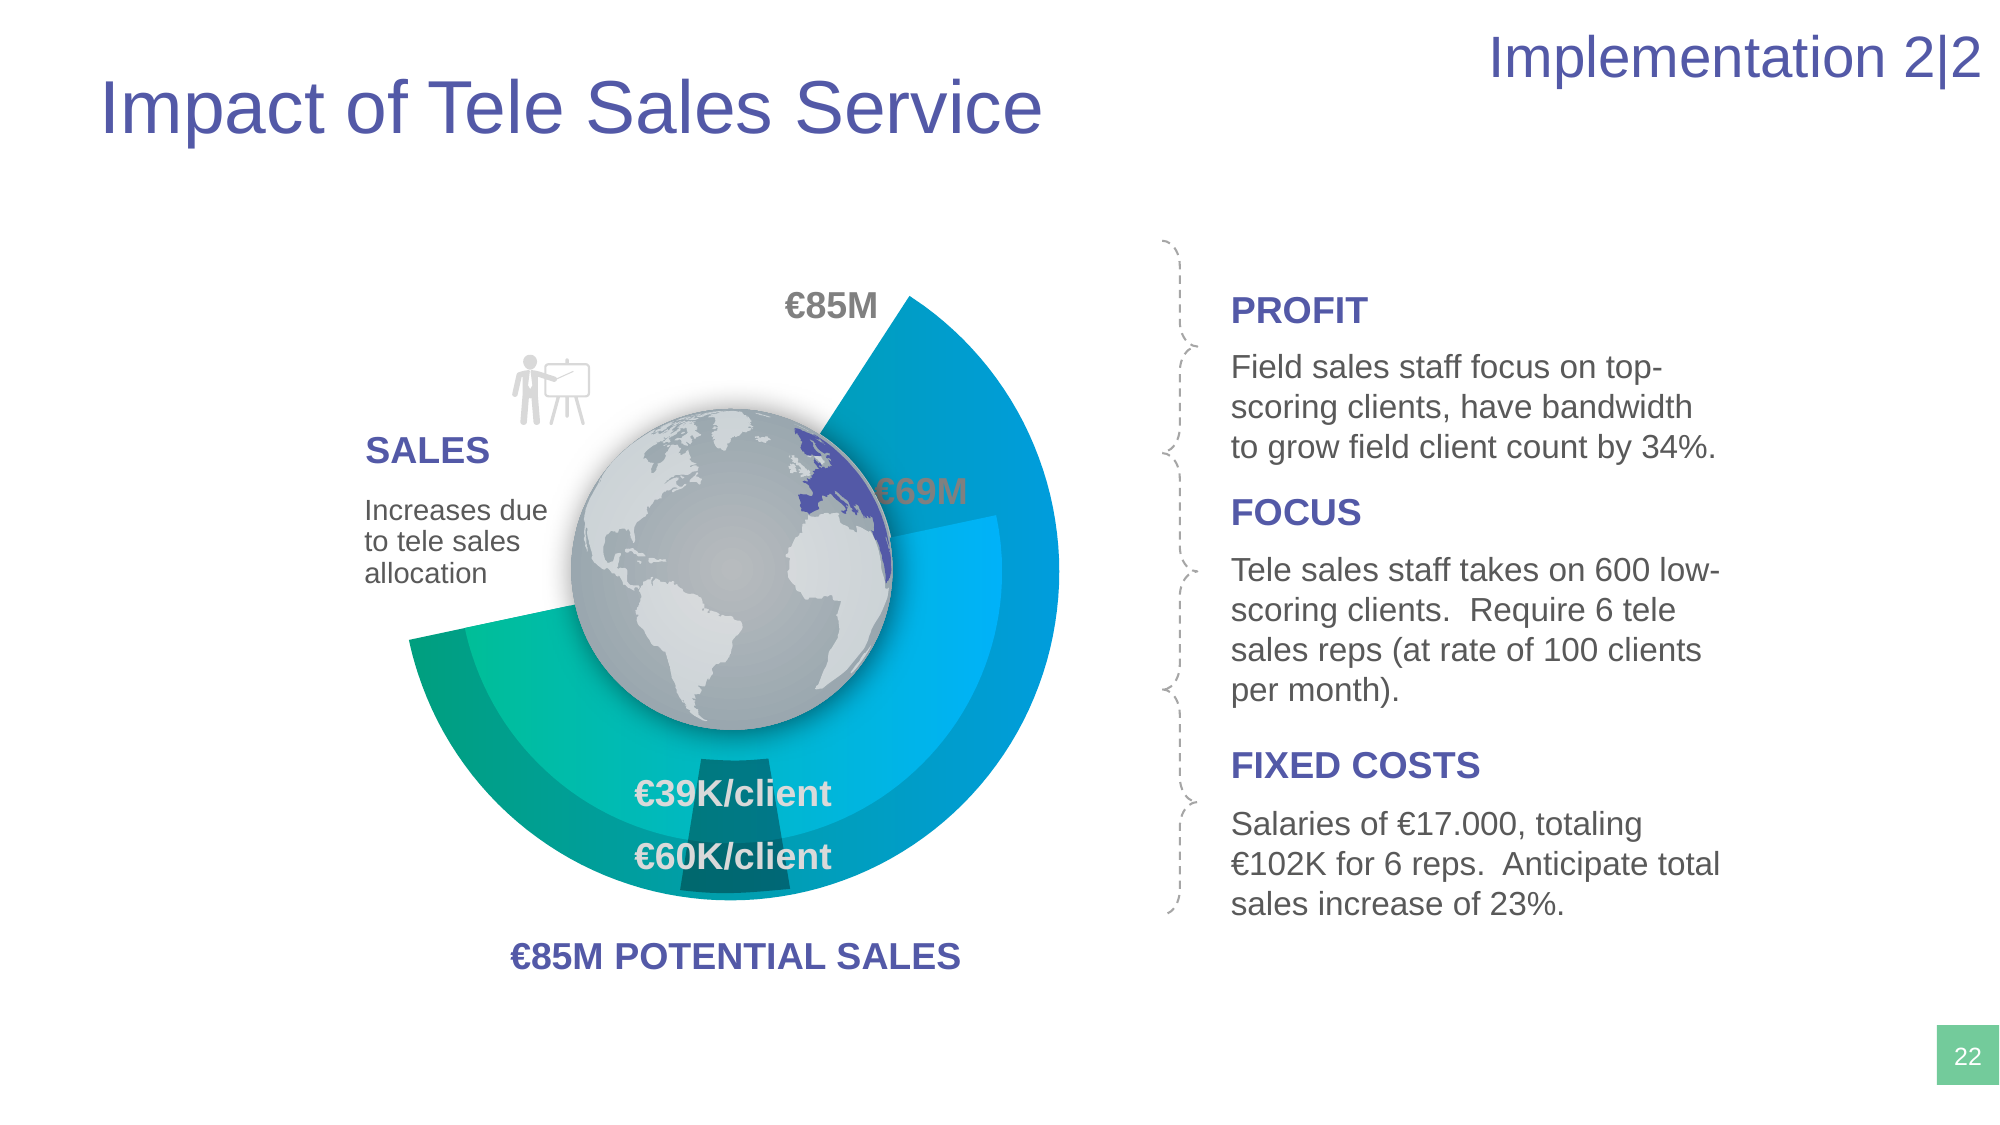

Implementation 2|2
# Impact of Tele Sales Service

### Chart

| Category |
|---|

### Chart

| Category | Sales |
|---|---|
| 1st Qtr | 51.0 |
| 2nd Qtr | 85.0 |

### Chart

| Category | Sales |
|---|---|
| 1st Qtr | 51.0 |
| 2nd Qtr | 51.0 |
€85M
PROFIT
Field sales staff focus on top-scoring clients, have bandwidth to grow field client count by 34%.

SALES

€69M
FOCUS
Increases due to tele sales allocation
Tele sales staff takes on 600 low-scoring clients.  Require 6 tele sales reps (at rate of 100 clients per month).

FIXED COSTS

€39K/client
Salaries of €17.000, totaling €102K for 6 reps.  Anticipate total sales increase of 23%.
€60K/client
€85M POTENTIAL SALES
22